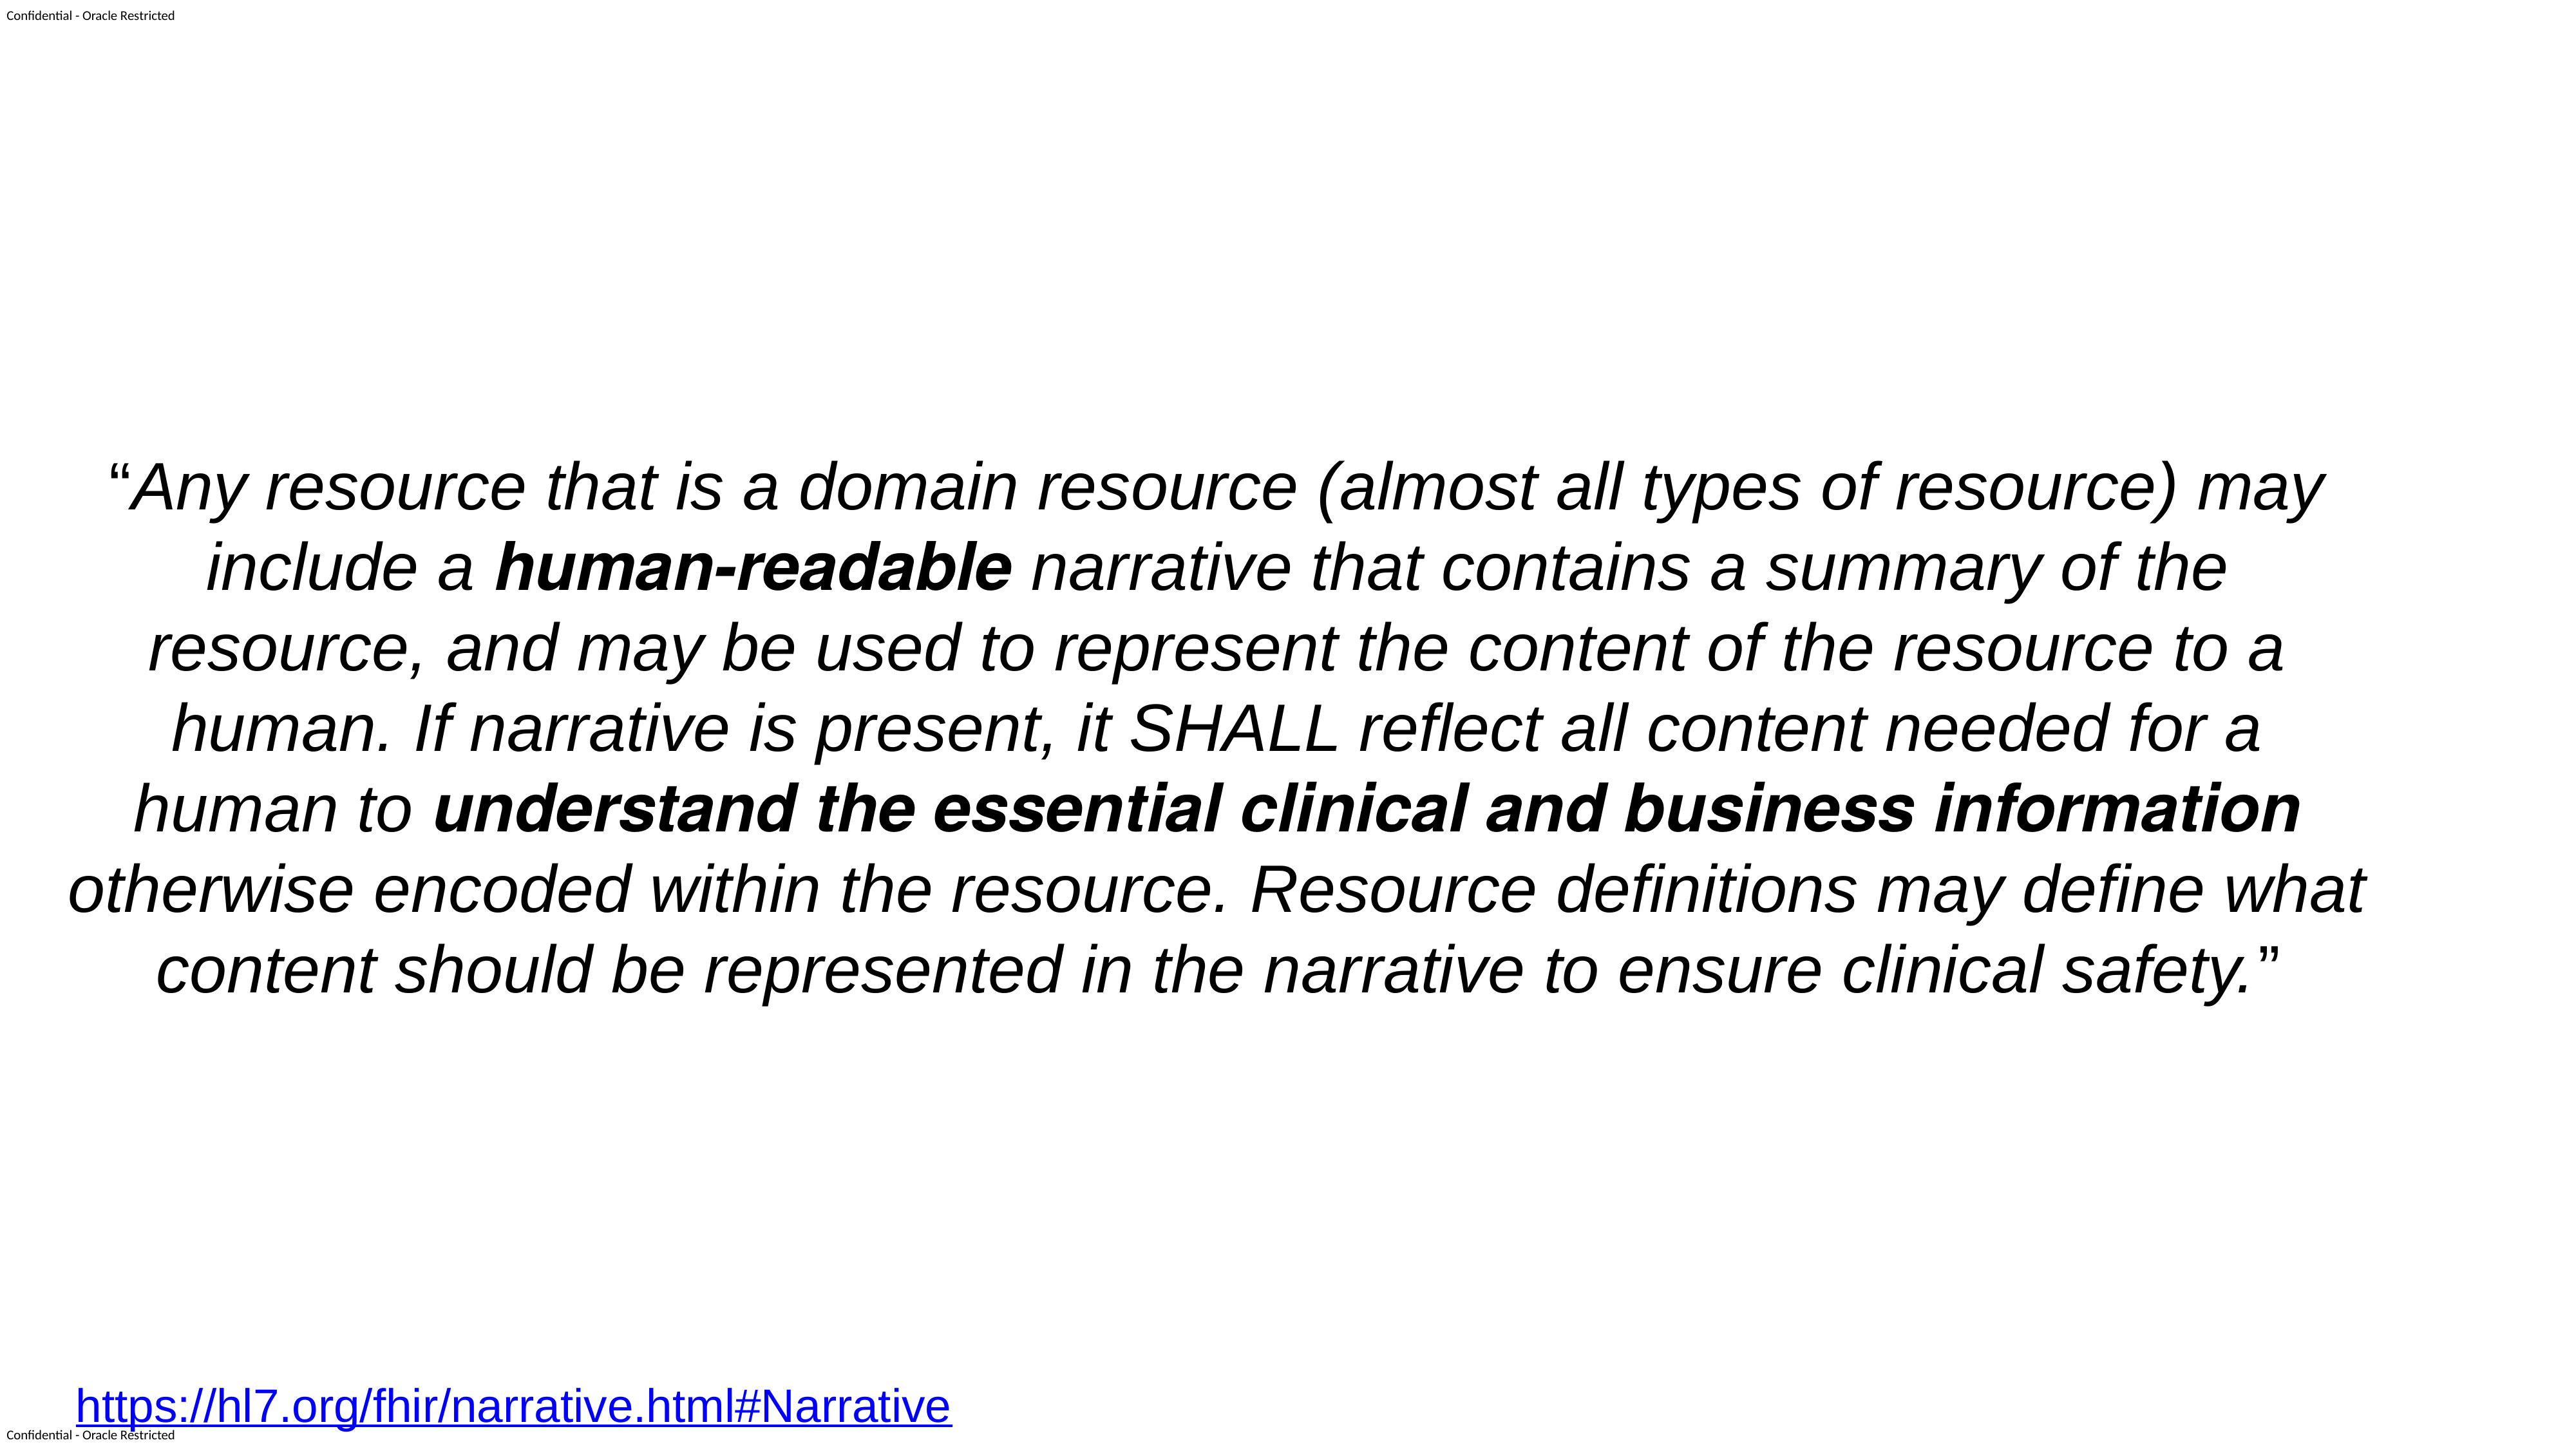

“Any resource that is a domain resource (almost all types of resource) may include a human-readable narrative that contains a summary of the resource, and may be used to represent the content of the resource to a human. If narrative is present, it SHALL reflect all content needed for a human to understand the essential clinical and business information otherwise encoded within the resource. Resource definitions may define what content should be represented in the narrative to ensure clinical safety.”
https://hl7.org/fhir/narrative.html#Narrative